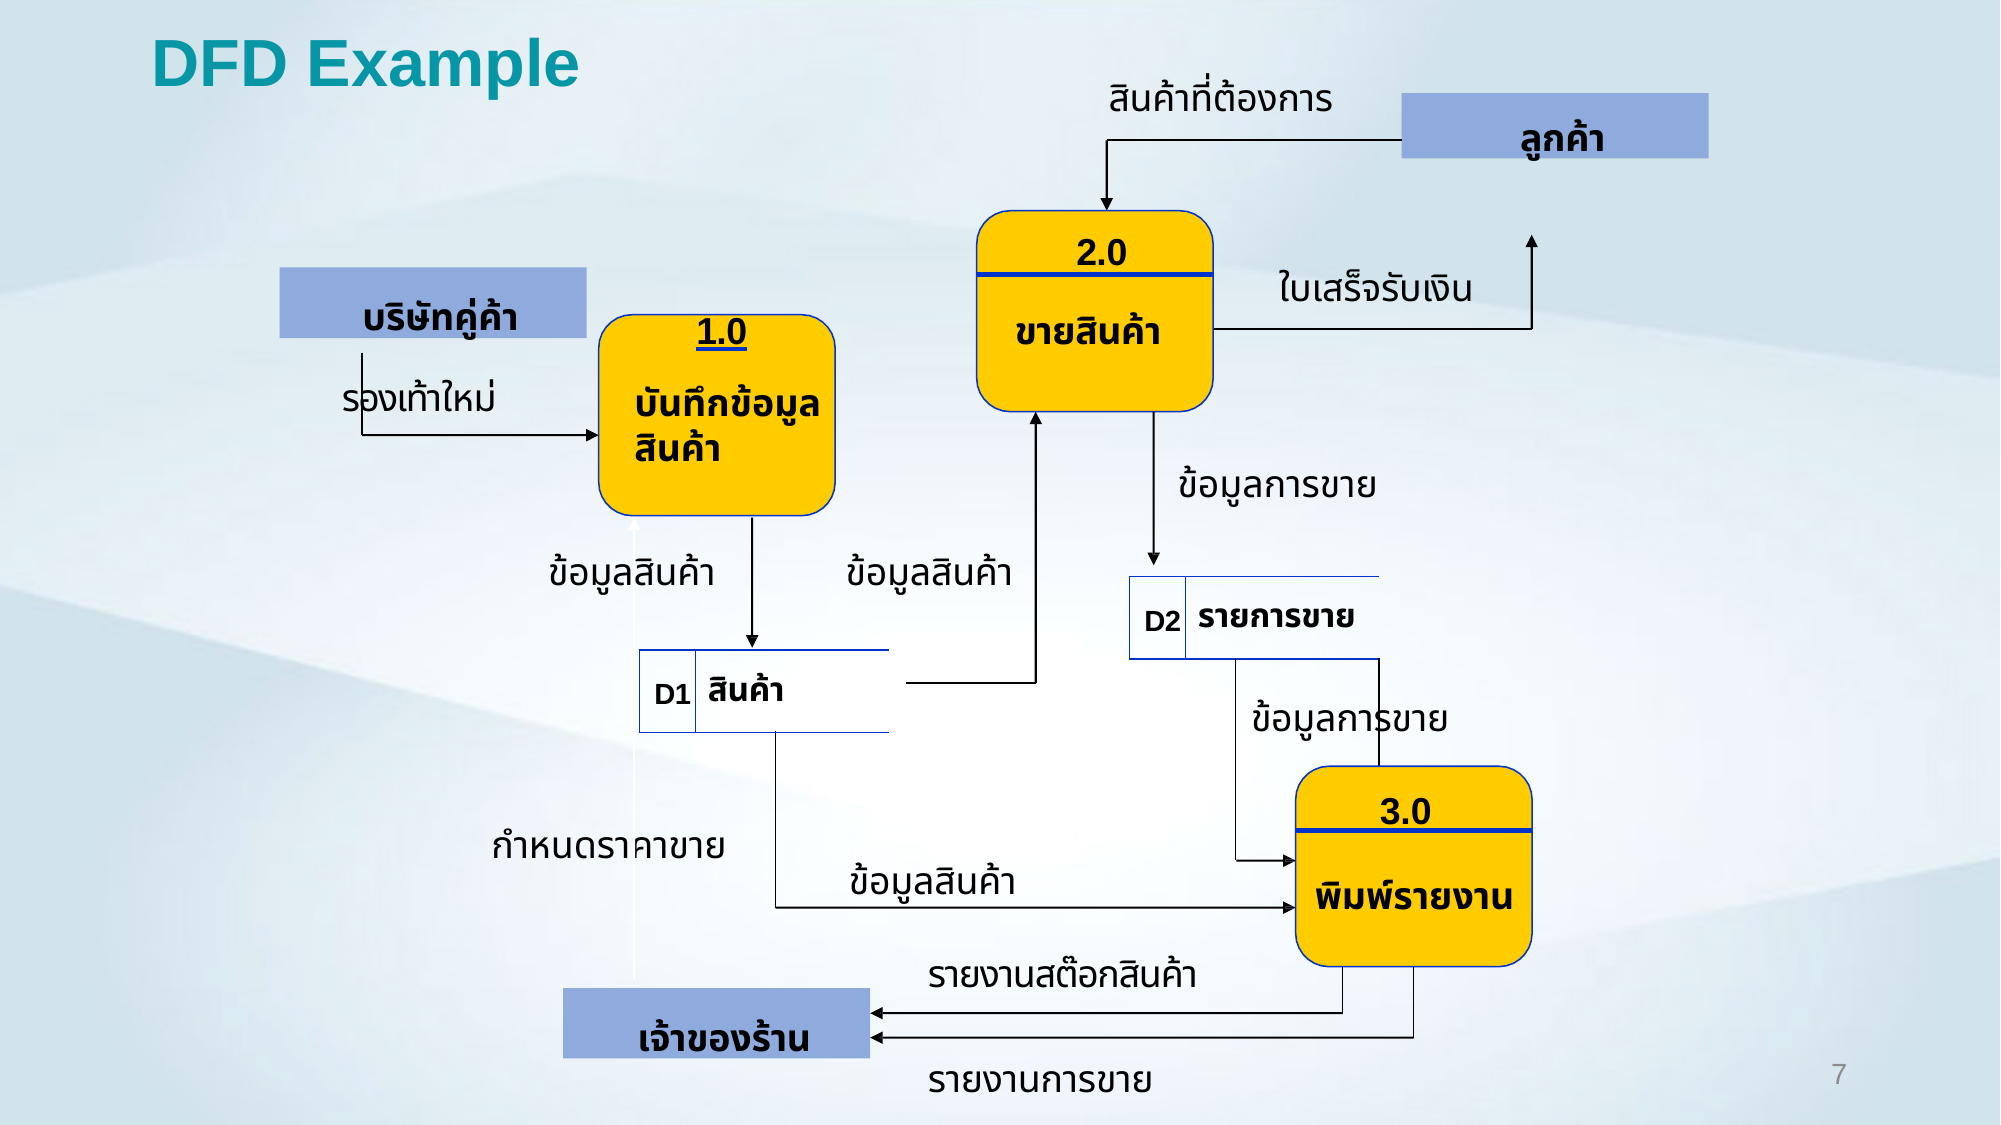

# DFD Example
สินค้าที่ต้องการ
ลูกค้า

2.0
ใบเสร็จรับเงิน
บริษัทคู่ค้า
	1.0
ขายสินค้า

รองเท้าใหม่
บันทึกข้อมูลสินค้า

ข้อมูลการขาย
ข้อมูลสินค้า
ข้อมูลสินค้า
| D2 | รายการขาย |  |
| --- | --- | --- |
|  |  |  |
| D1 | สินค้า |
| --- | --- |
ข้อมูลการขาย

3.0
กำหนดราคาขาย
ข้อมูลสินค้า
พิมพ์รายงาน
รายงานสต๊อกสินค้า

รายงานการขาย

เจ้าของร้าน
7